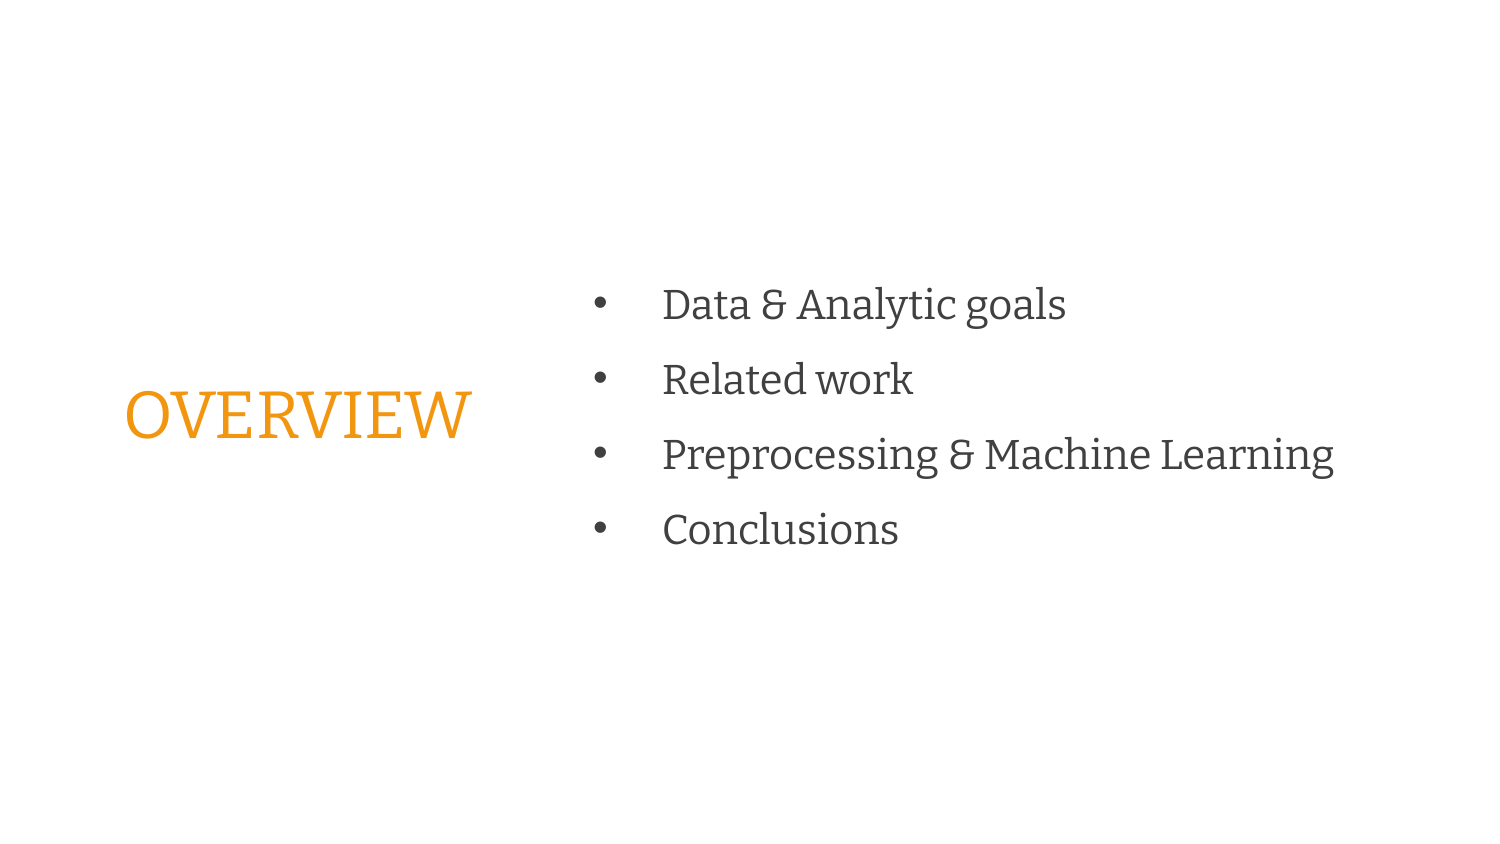

Data & Analytic goals
Related work
Preprocessing & Machine Learning
Conclusions
OVERVIEW